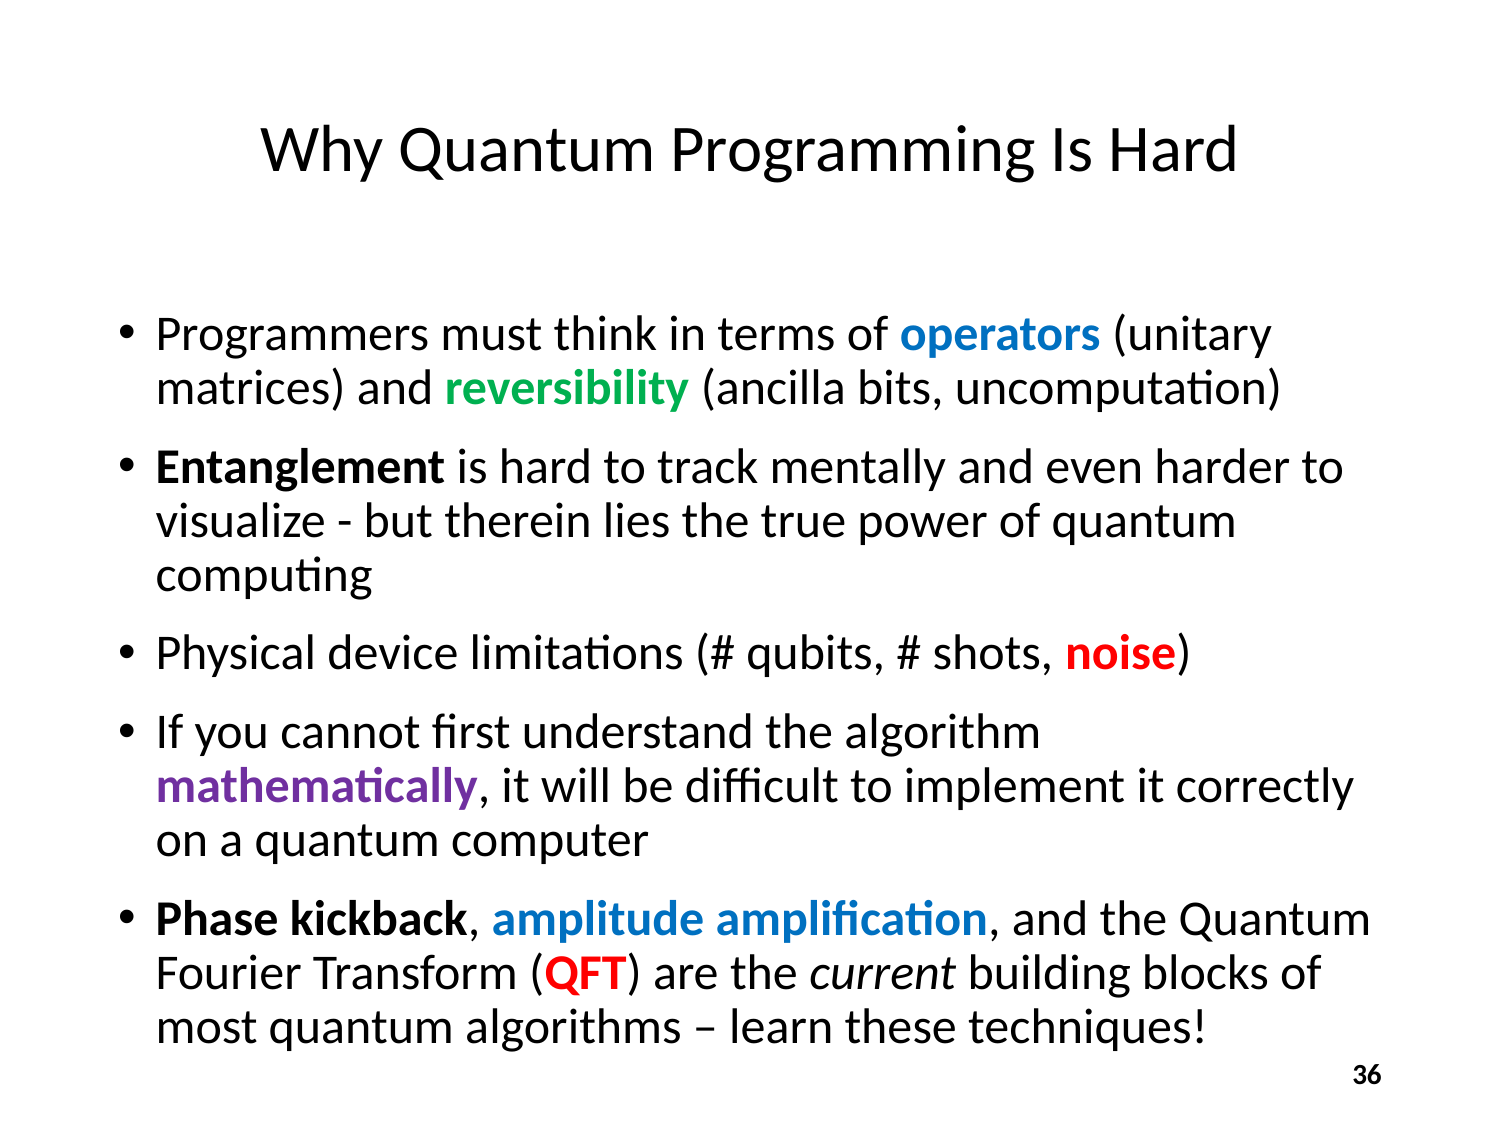

# Why Quantum Programming Is Hard
Programmers must think in terms of operators (unitary matrices) and reversibility (ancilla bits, uncomputation)
Entanglement is hard to track mentally and even harder to visualize - but therein lies the true power of quantum computing
Physical device limitations (# qubits, # shots, noise)
If you cannot first understand the algorithm mathematically, it will be difficult to implement it correctly on a quantum computer
Phase kickback, amplitude amplification, and the Quantum Fourier Transform (QFT) are the current building blocks of most quantum algorithms – learn these techniques!

36